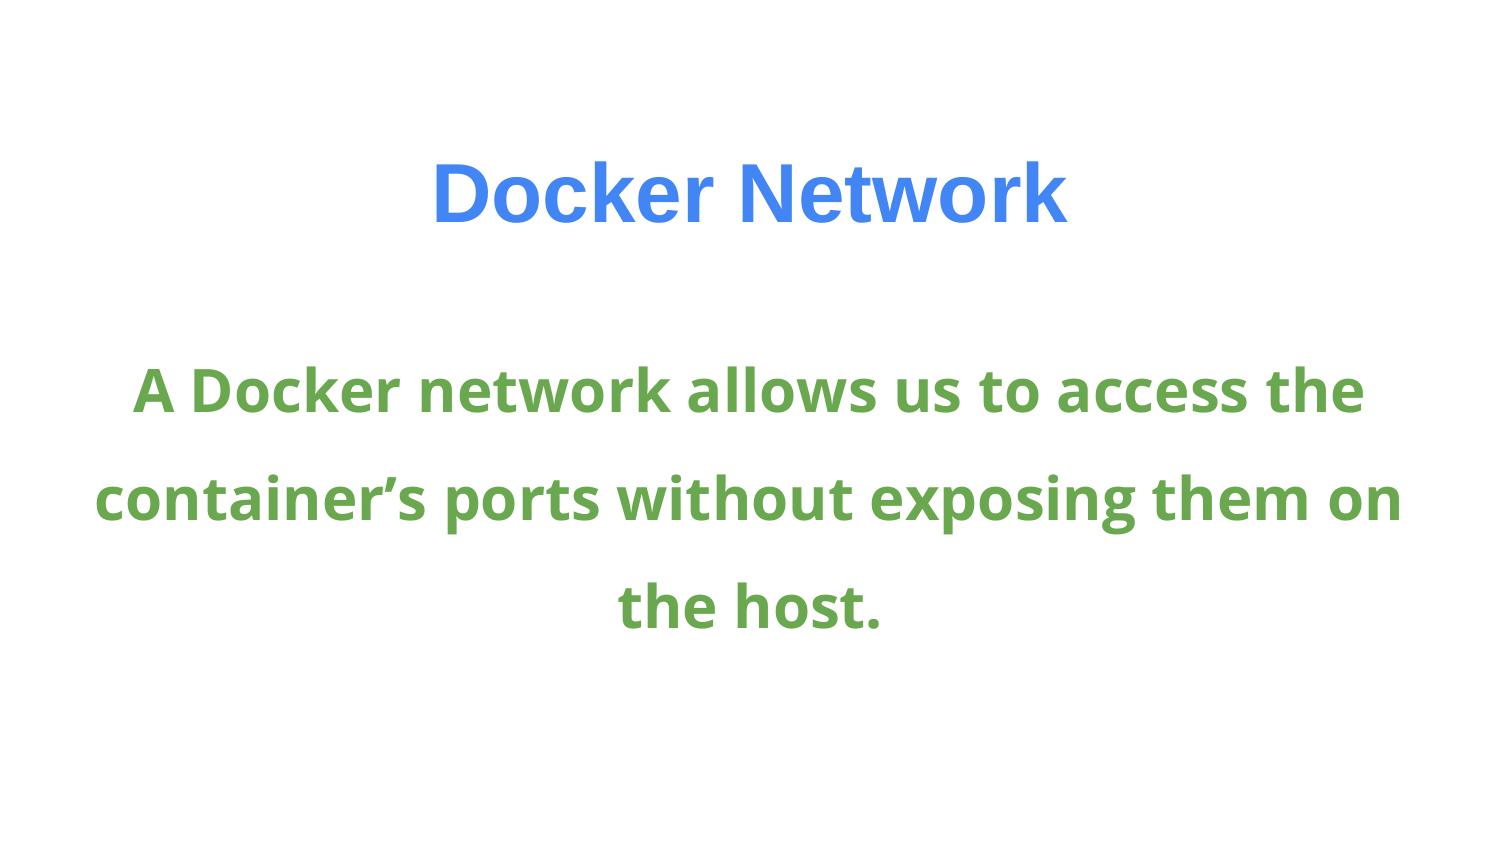

# Docker Network
A Docker network allows us to access the container’s ports without exposing them on the host.